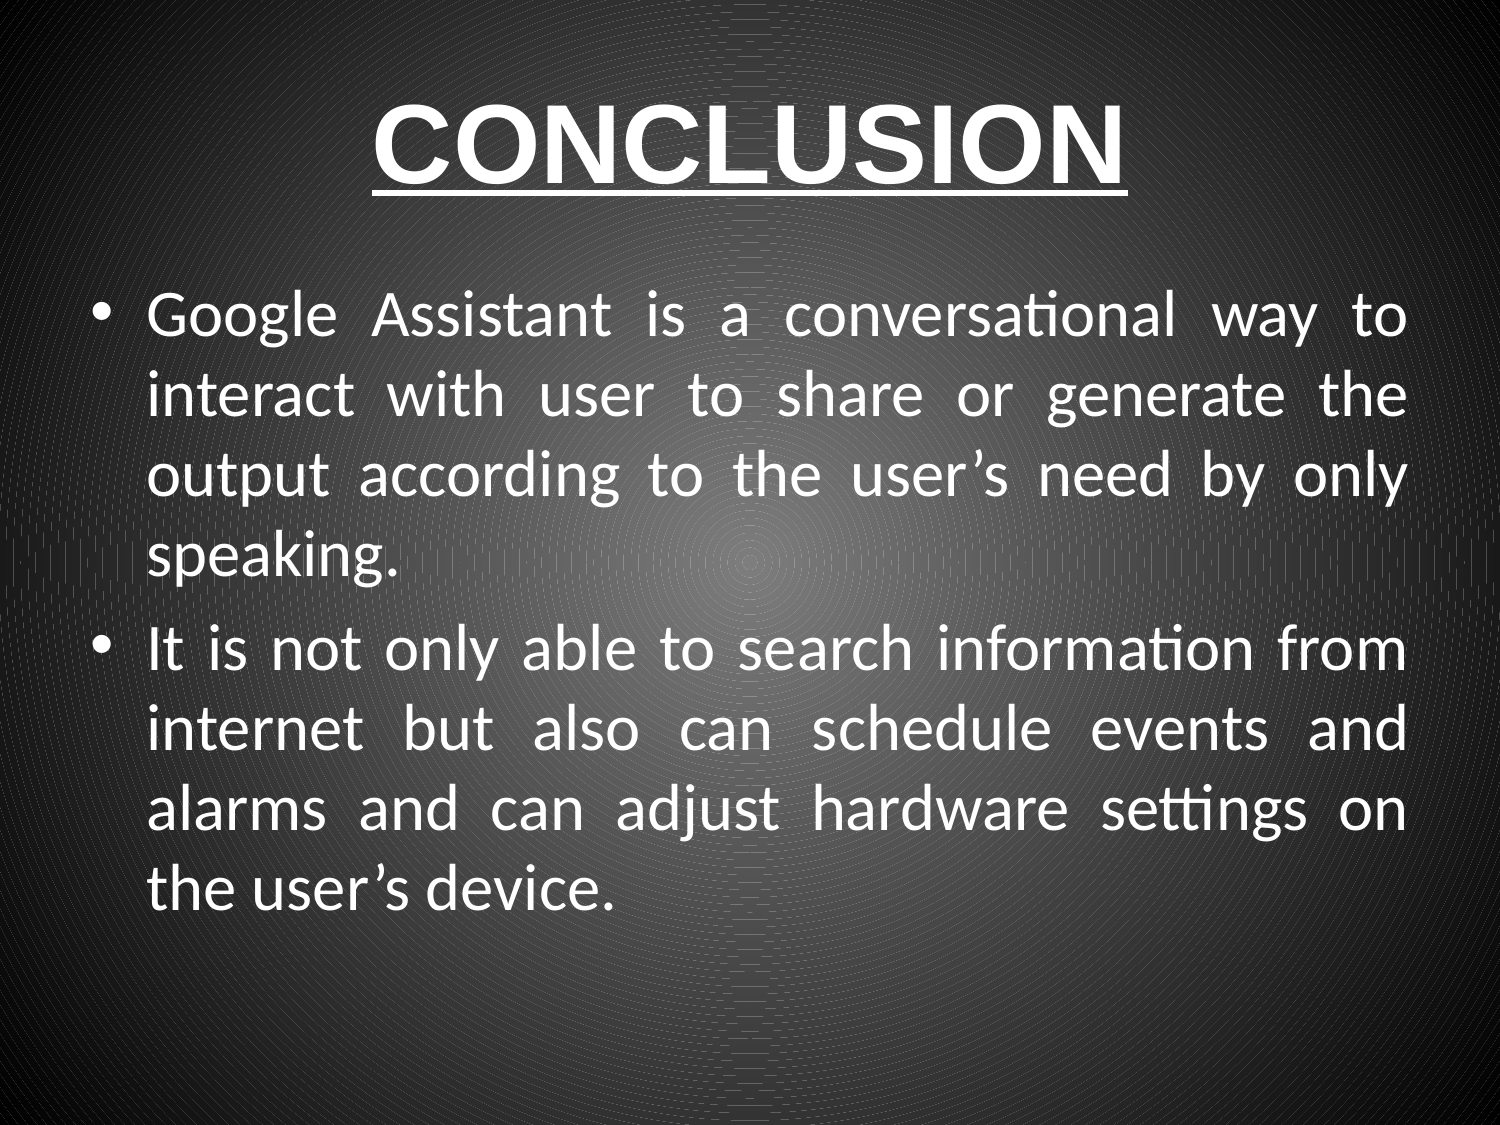

# CONCLUSION
Google Assistant is a conversational way to interact with user to share or generate the output according to the user’s need by only speaking.
It is not only able to search information from internet but also can schedule events and alarms and can adjust hardware settings on the user’s device.